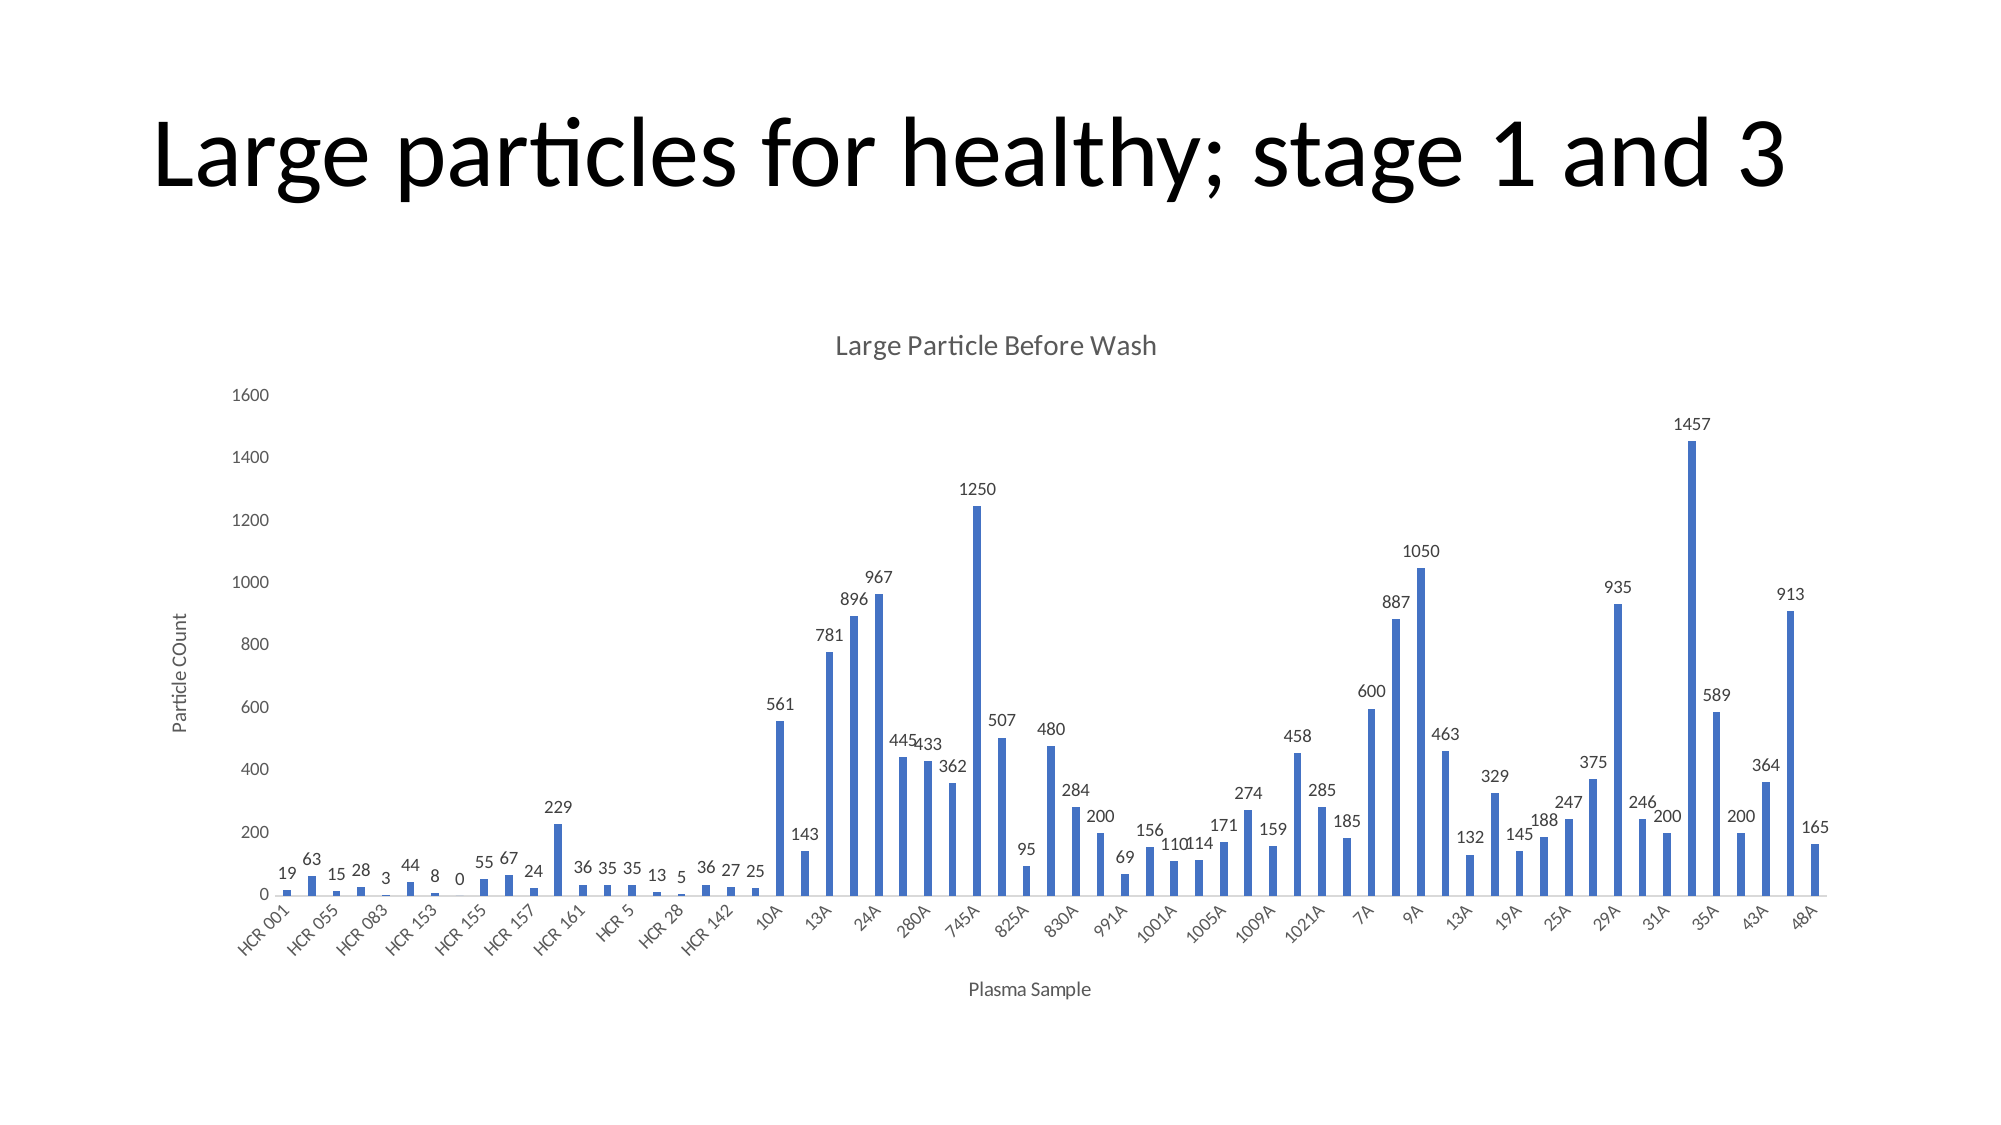

# Large particles for healthy; stage 1 and 3

### Chart: Large Particle Before Wash

| Category | Before  |
|---|---|
| HCR 001 | 19.0 |
| HCR 002 | 63.0 |
| HCR 055 | 15.0 |
| HCR 072 | 28.0 |
| HCR 083 | 3.0 |
| HCR 087 | 44.0 |
| HCR 153 | 8.0 |
| HCR 154 | 0.0 |
| HCR 155 | 55.0 |
| HCR 156 | 67.0 |
| HCR 157 | 24.0 |
| HCR 158 | 229.0 |
| HCR 161 | 36.0 |
| HCR 164 | 35.0 |
| HCR 5 | 35.0 |
| HCR 6 | 13.0 |
| HCR 28 | 5.0 |
| HCR 140 | 36.0 |
| HCR 142 | 27.0 |
| HCR 160 | 25.0 |
| 10A | 561.0 |
| 12A | 143.0 |
| 13A | 781.0 |
| 14A | 896.0 |
| 24A | 967.0 |
| 260A | 445.0 |
| 280A | 433.0 |
| 300A | 362.0 |
| 745A | 1250.0 |
| 823A | 507.0 |
| 825A | 95.0 |
| 827A | 480.0 |
| 830A | 284.0 |
| 962A | 200.0 |
| 991A | 69.0 |
| 996A | 156.0 |
| 1001A | 110.0 |
| 1003A | 114.0 |
| 1005A | 171.0 |
| 1006A | 274.0 |
| 1009A | 159.0 |
| 1013A | 458.0 |
| 1021A | 285.0 |
| 2A | 185.0 |
| 7A | 600.0 |
| 8A | 887.0 |
| 9A | 1050.0 |
| 11A | 463.0 |
| 13A | 132.0 |
| 17A | 329.0 |
| 19A | 145.0 |
| 24A | 188.0 |
| 25A | 247.0 |
| 27A | 375.0 |
| 29A | 935.0 |
| 30A | 246.0 |
| 31A | 200.0 |
| 34A | 1457.0 |
| 35A | 589.0 |
| 41A | 200.0 |
| 43A | 364.0 |
| 47A | 913.0 |
| 48A | 165.0 |